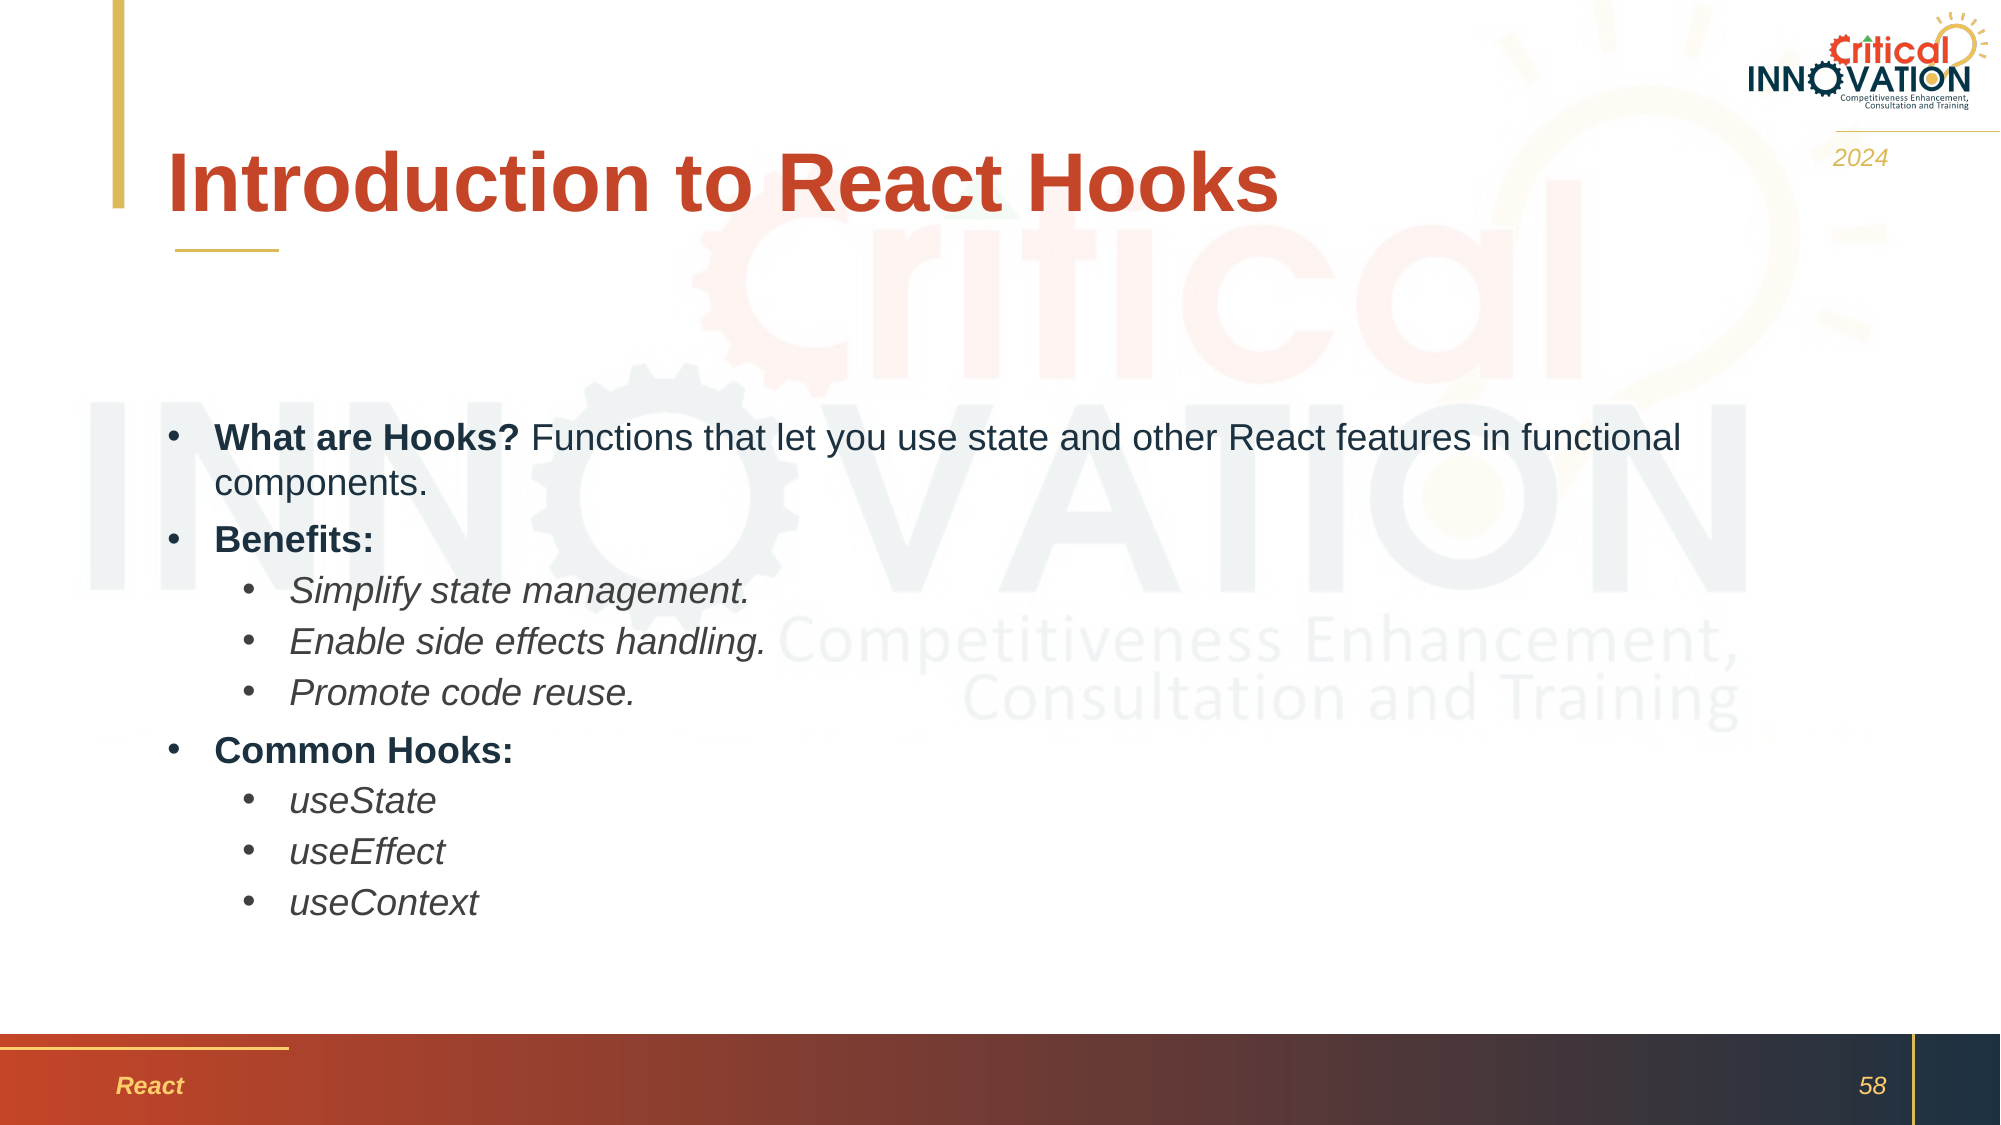

# Introduction to React Hooks
2024

What are Hooks? Functions that let you use state and other React features in functional components.
Benefits:
Simplify state management.
Enable side effects handling.
Promote code reuse.
Common Hooks:
useState
useEffect
useContext
React
58